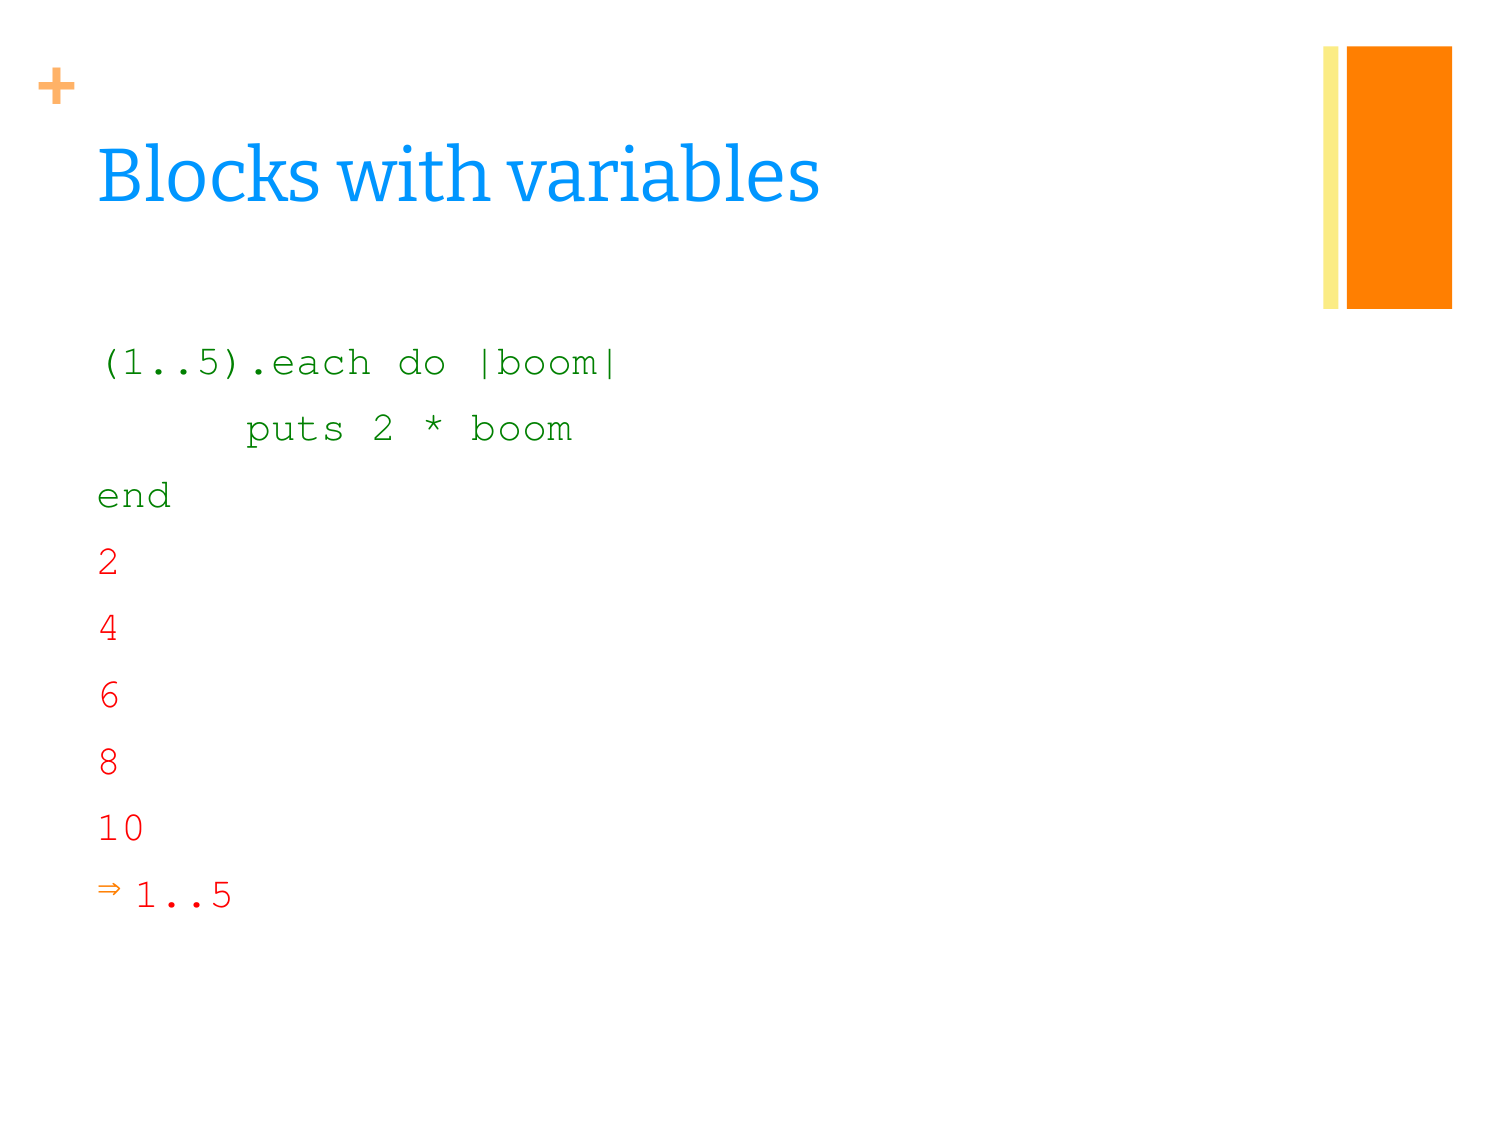

# Blocks with variables
(1..5).each do |boom|
	puts 2 * boom
end
2
4
6
8
10
1..5